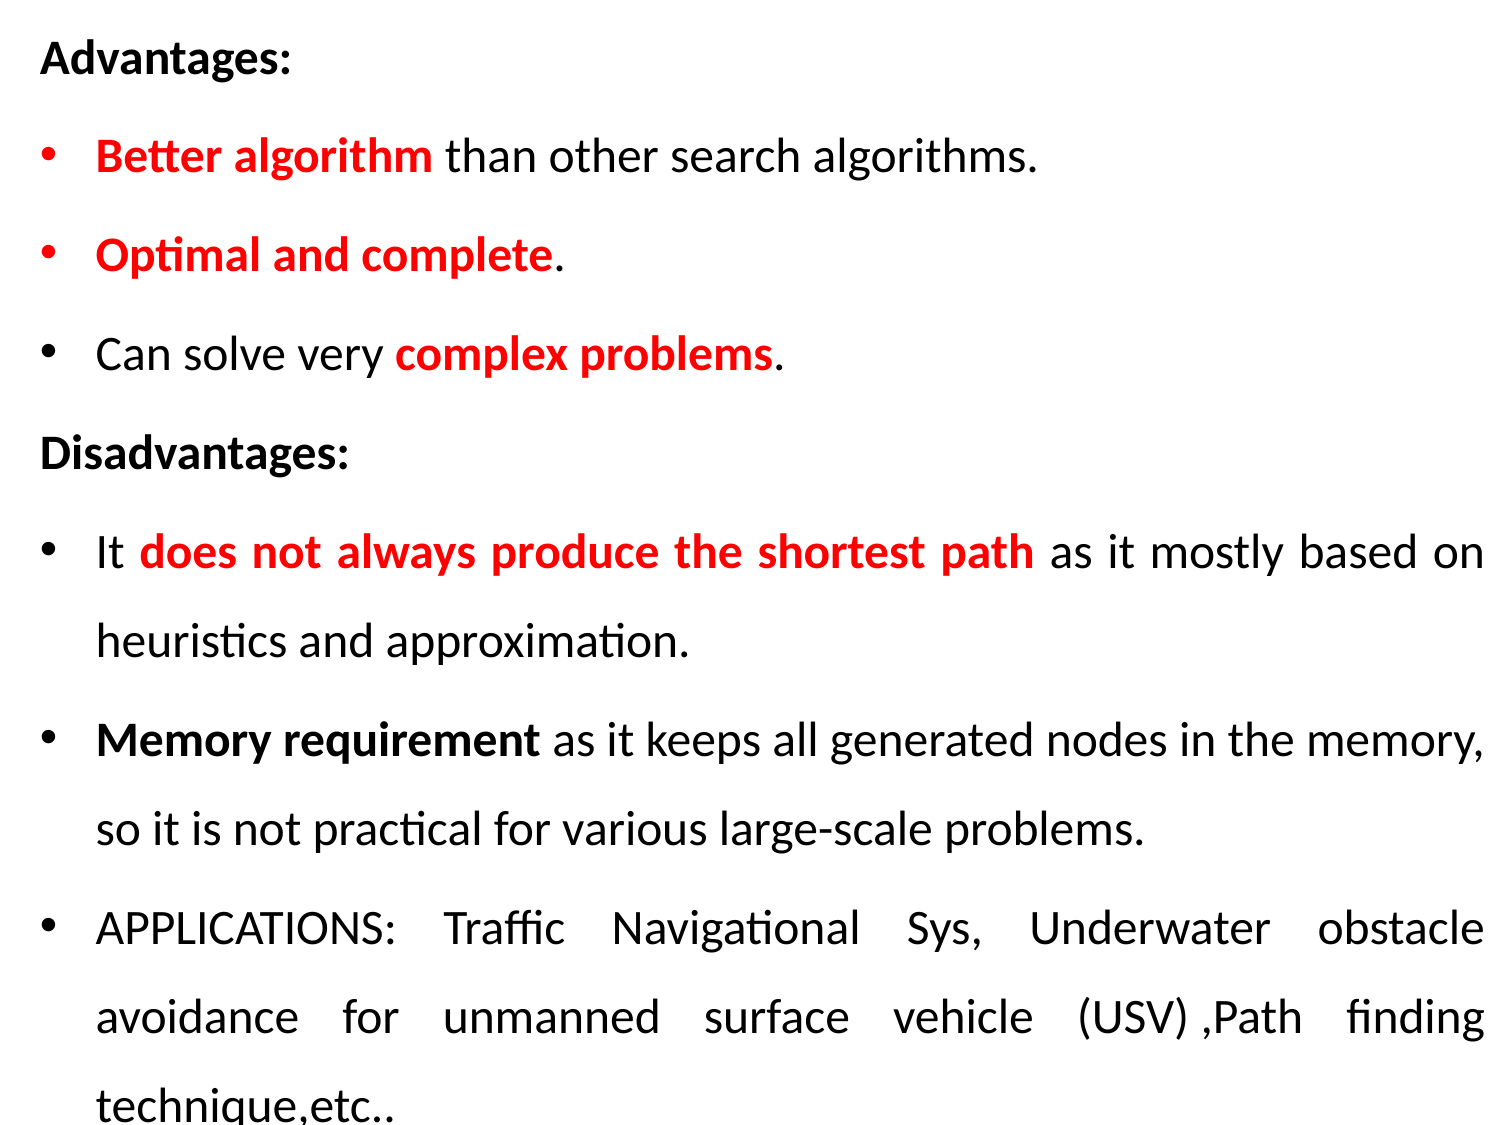

Advantages:
Better algorithm than other search algorithms.
Optimal and complete.
Can solve very complex problems.
Disadvantages:
It does not always produce the shortest path as it mostly based on heuristics and approximation.
Memory requirement as it keeps all generated nodes in the memory, so it is not practical for various large-scale problems.
APPLICATIONS: Traffic Navigational Sys, Underwater obstacle avoidance for unmanned surface vehicle (USV) ,Path finding technique,etc..